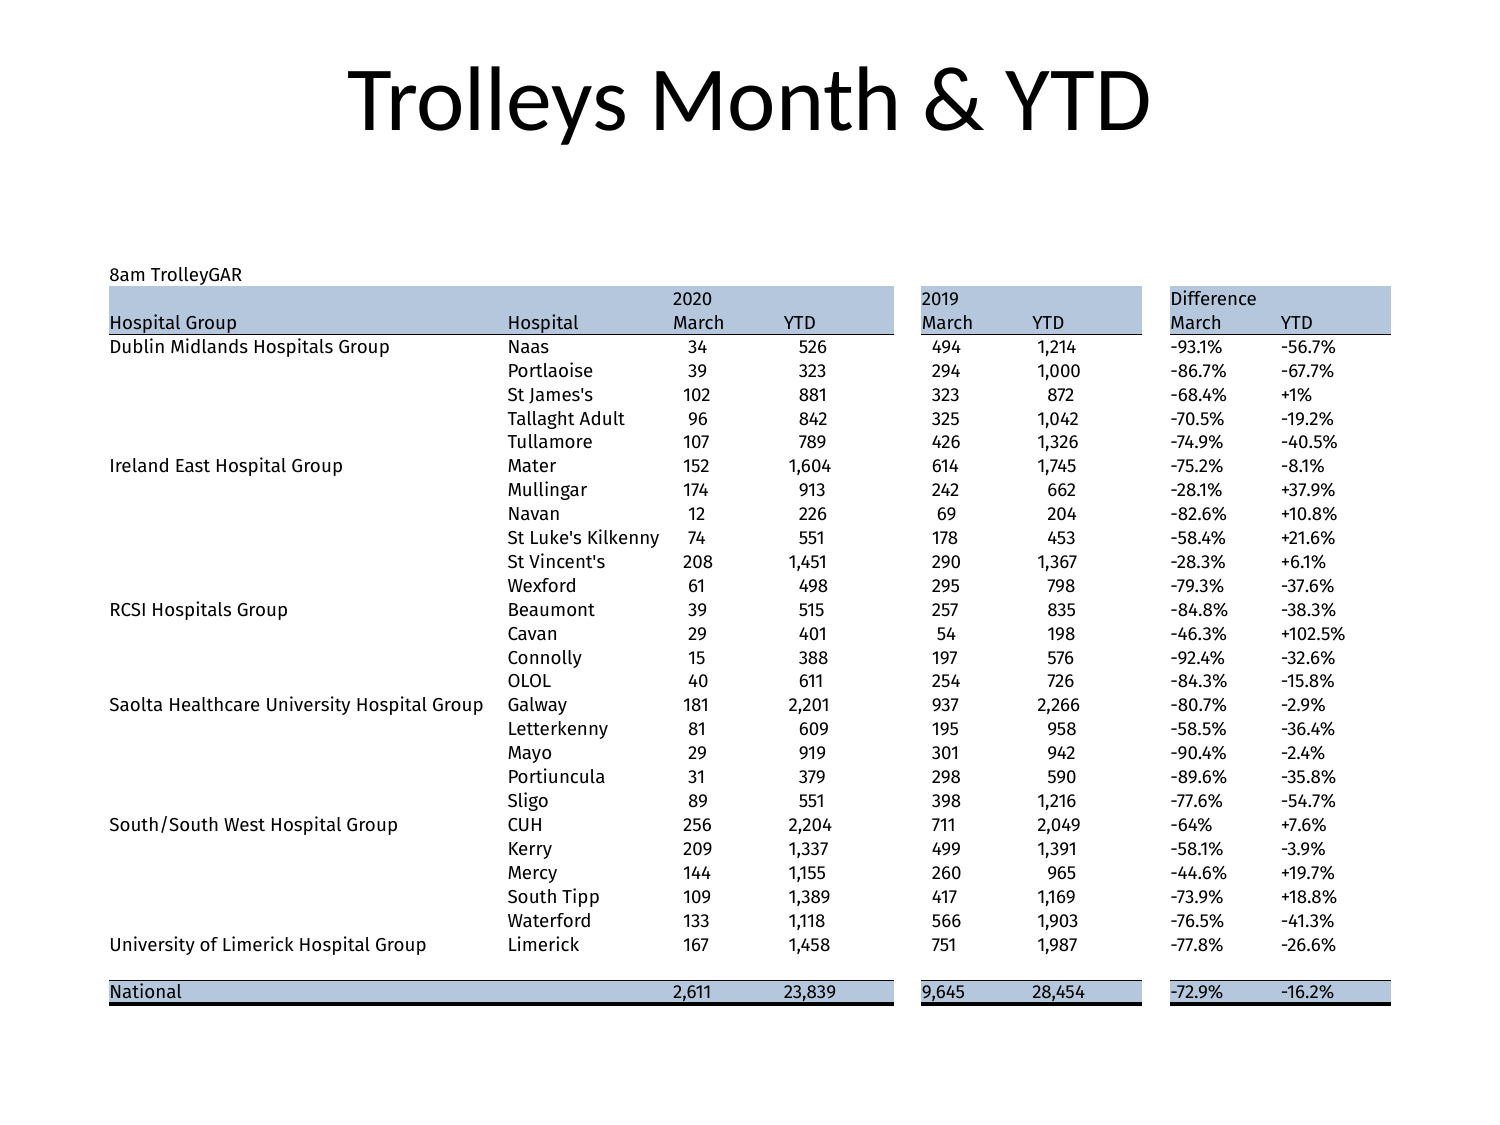

# Trolleys Month & YTD
| 8am TrolleyGAR |  |  |  |  |  |  |  |  |  |
| --- | --- | --- | --- | --- | --- | --- | --- | --- | --- |
|  |  | 2020 |  |  | 2019 |  |  | Difference |  |
| Hospital Group | Hospital | March | YTD |  | March | YTD |  | March | YTD |
| Dublin Midlands Hospitals Group | Naas | 34 | 526 |  | 494 | 1,214 |  | -93.1% | -56.7% |
|  | Portlaoise | 39 | 323 |  | 294 | 1,000 |  | -86.7% | -67.7% |
|  | St James's | 102 | 881 |  | 323 | 872 |  | -68.4% | +1% |
|  | Tallaght Adult | 96 | 842 |  | 325 | 1,042 |  | -70.5% | -19.2% |
|  | Tullamore | 107 | 789 |  | 426 | 1,326 |  | -74.9% | -40.5% |
| Ireland East Hospital Group | Mater | 152 | 1,604 |  | 614 | 1,745 |  | -75.2% | -8.1% |
|  | Mullingar | 174 | 913 |  | 242 | 662 |  | -28.1% | +37.9% |
|  | Navan | 12 | 226 |  | 69 | 204 |  | -82.6% | +10.8% |
|  | St Luke's Kilkenny | 74 | 551 |  | 178 | 453 |  | -58.4% | +21.6% |
|  | St Vincent's | 208 | 1,451 |  | 290 | 1,367 |  | -28.3% | +6.1% |
|  | Wexford | 61 | 498 |  | 295 | 798 |  | -79.3% | -37.6% |
| RCSI Hospitals Group | Beaumont | 39 | 515 |  | 257 | 835 |  | -84.8% | -38.3% |
|  | Cavan | 29 | 401 |  | 54 | 198 |  | -46.3% | +102.5% |
|  | Connolly | 15 | 388 |  | 197 | 576 |  | -92.4% | -32.6% |
|  | OLOL | 40 | 611 |  | 254 | 726 |  | -84.3% | -15.8% |
| Saolta Healthcare University Hospital Group | Galway | 181 | 2,201 |  | 937 | 2,266 |  | -80.7% | -2.9% |
|  | Letterkenny | 81 | 609 |  | 195 | 958 |  | -58.5% | -36.4% |
|  | Mayo | 29 | 919 |  | 301 | 942 |  | -90.4% | -2.4% |
|  | Portiuncula | 31 | 379 |  | 298 | 590 |  | -89.6% | -35.8% |
|  | Sligo | 89 | 551 |  | 398 | 1,216 |  | -77.6% | -54.7% |
| South/South West Hospital Group | CUH | 256 | 2,204 |  | 711 | 2,049 |  | -64% | +7.6% |
|  | Kerry | 209 | 1,337 |  | 499 | 1,391 |  | -58.1% | -3.9% |
|  | Mercy | 144 | 1,155 |  | 260 | 965 |  | -44.6% | +19.7% |
|  | South Tipp | 109 | 1,389 |  | 417 | 1,169 |  | -73.9% | +18.8% |
|  | Waterford | 133 | 1,118 |  | 566 | 1,903 |  | -76.5% | -41.3% |
| University of Limerick Hospital Group | Limerick | 167 | 1,458 |  | 751 | 1,987 |  | -77.8% | -26.6% |
|  |  |  |  |  |  |  |  |  |  |
| National |  | 2,611 | 23,839 |  | 9,645 | 28,454 |  | -72.9% | -16.2% |